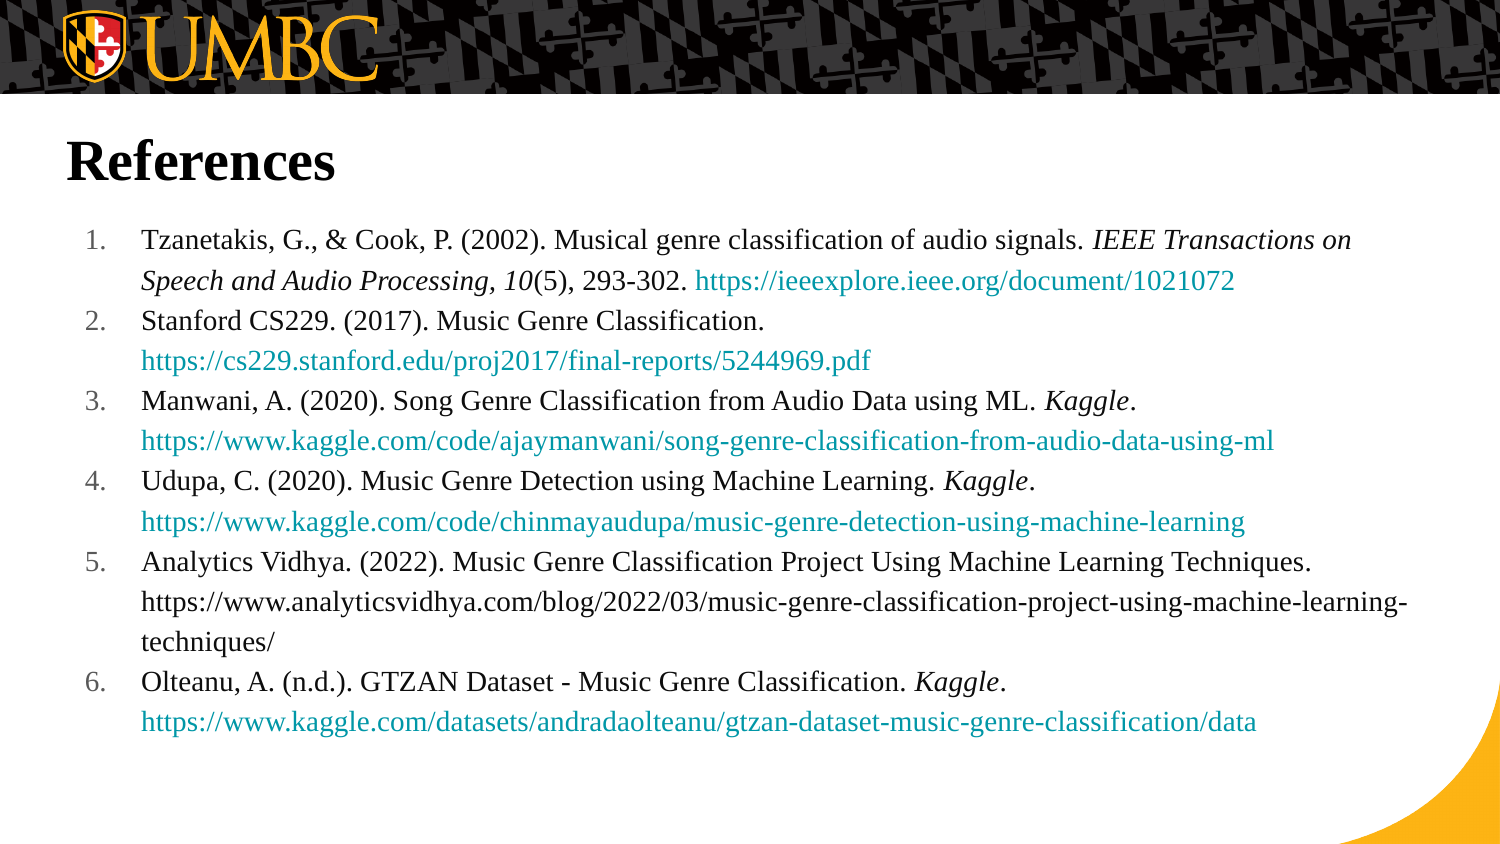

# References
Tzanetakis, G., & Cook, P. (2002). Musical genre classification of audio signals. IEEE Transactions on Speech and Audio Processing, 10(5), 293-302. https://ieeexplore.ieee.org/document/1021072
Stanford CS229. (2017). Music Genre Classification. https://cs229.stanford.edu/proj2017/final-reports/5244969.pdf
Manwani, A. (2020). Song Genre Classification from Audio Data using ML. Kaggle. https://www.kaggle.com/code/ajaymanwani/song-genre-classification-from-audio-data-using-ml
Udupa, C. (2020). Music Genre Detection using Machine Learning. Kaggle. https://www.kaggle.com/code/chinmayaudupa/music-genre-detection-using-machine-learning
Analytics Vidhya. (2022). Music Genre Classification Project Using Machine Learning Techniques. https://www.analyticsvidhya.com/blog/2022/03/music-genre-classification-project-using-machine-learning-techniques/
Olteanu, A. (n.d.). GTZAN Dataset - Music Genre Classification. Kaggle. https://www.kaggle.com/datasets/andradaolteanu/gtzan-dataset-music-genre-classification/data